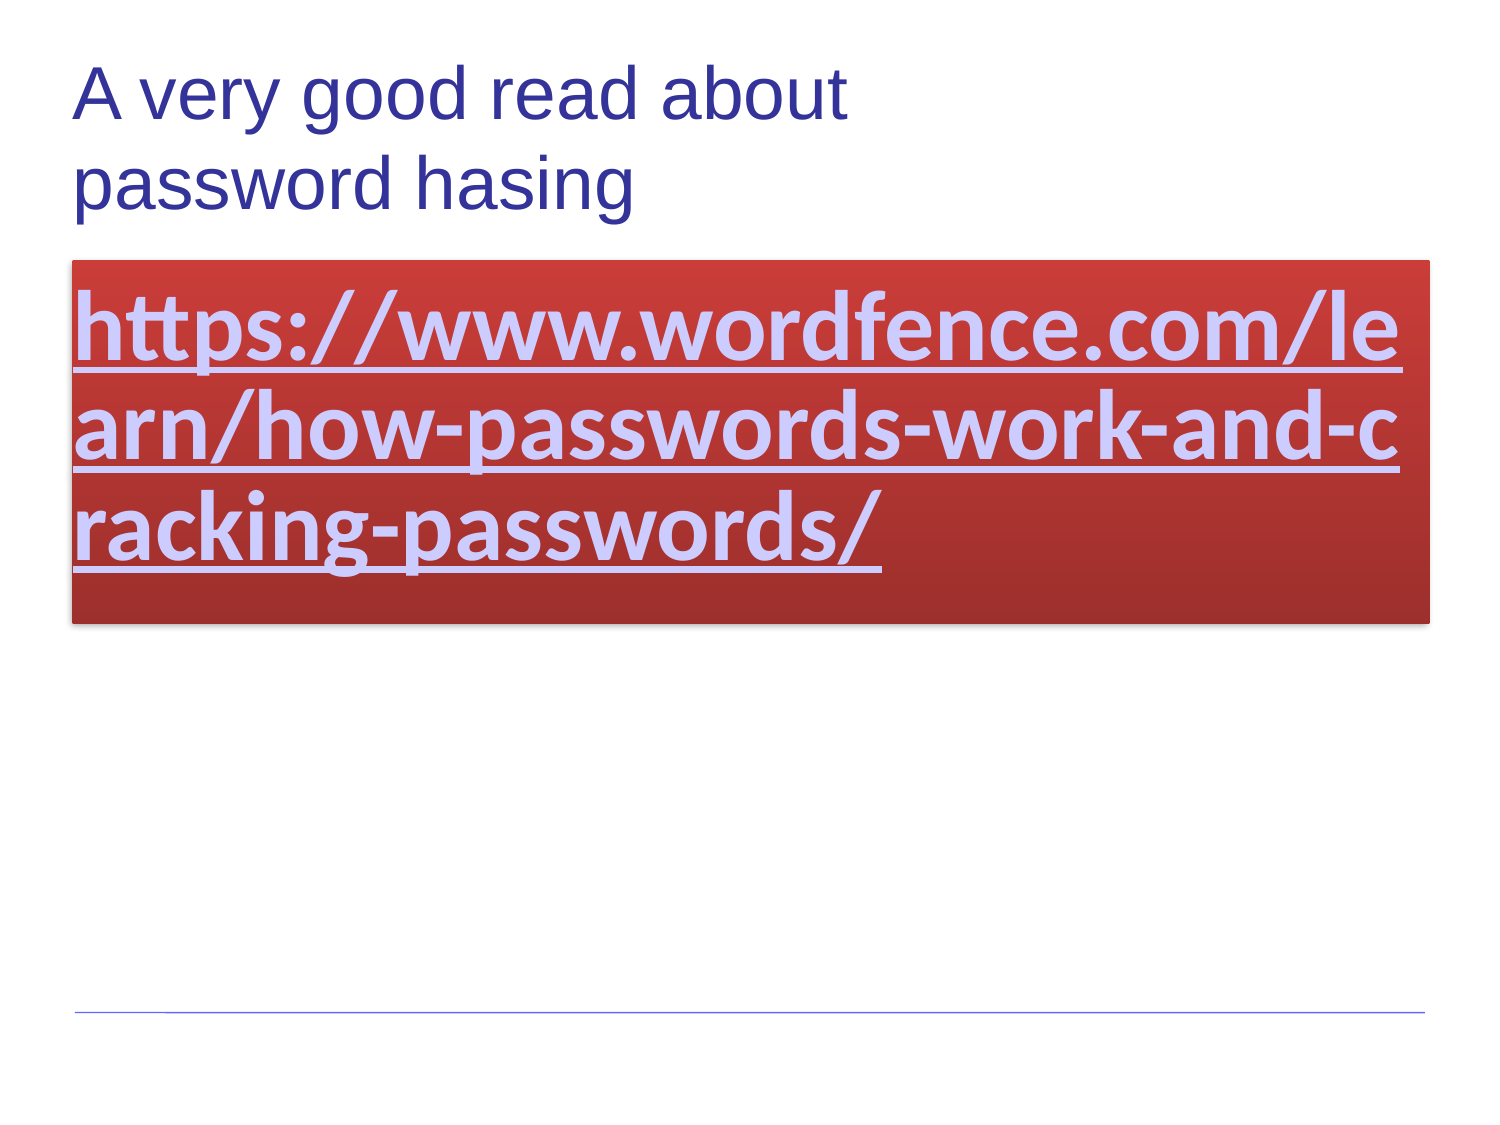

# A very good read about password hasing
https://www.wordfence.com/learn/how-passwords-work-and-cracking-passwords/